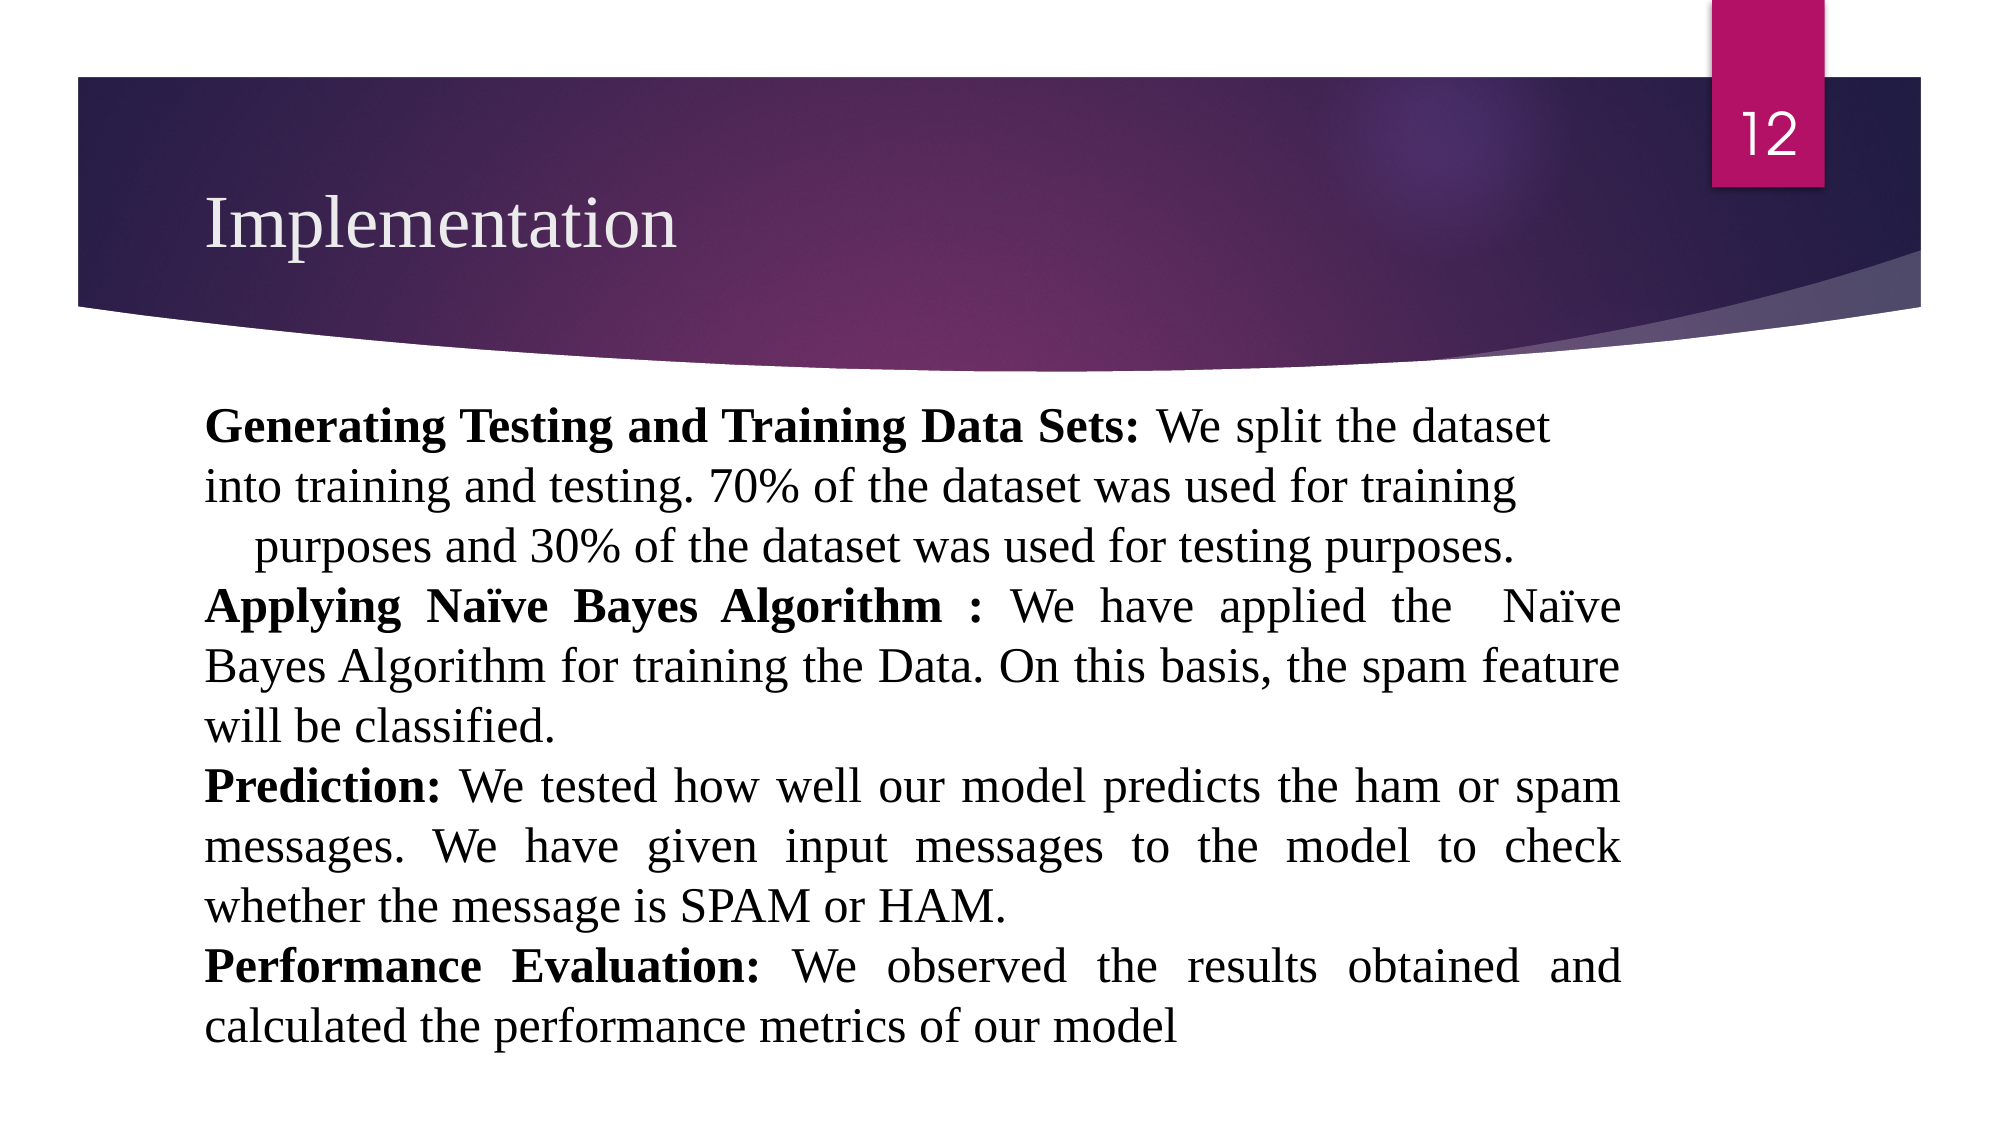

12
# Implementation
Generating Testing and Training Data Sets: We split the dataset      into training and testing. 70% of the dataset was used for training             purposes and 30% of the dataset was used for testing purposes.
Applying Naïve Bayes Algorithm : We have applied the  Naïve Bayes Algorithm for training the Data. On this basis, the spam feature will be classified.
Prediction: We tested how well our model predicts the ham or spam messages. We have given input messages to the model to check whether the message is SPAM or HAM.
Performance Evaluation: We observed the results obtained and calculated the performance metrics of our model